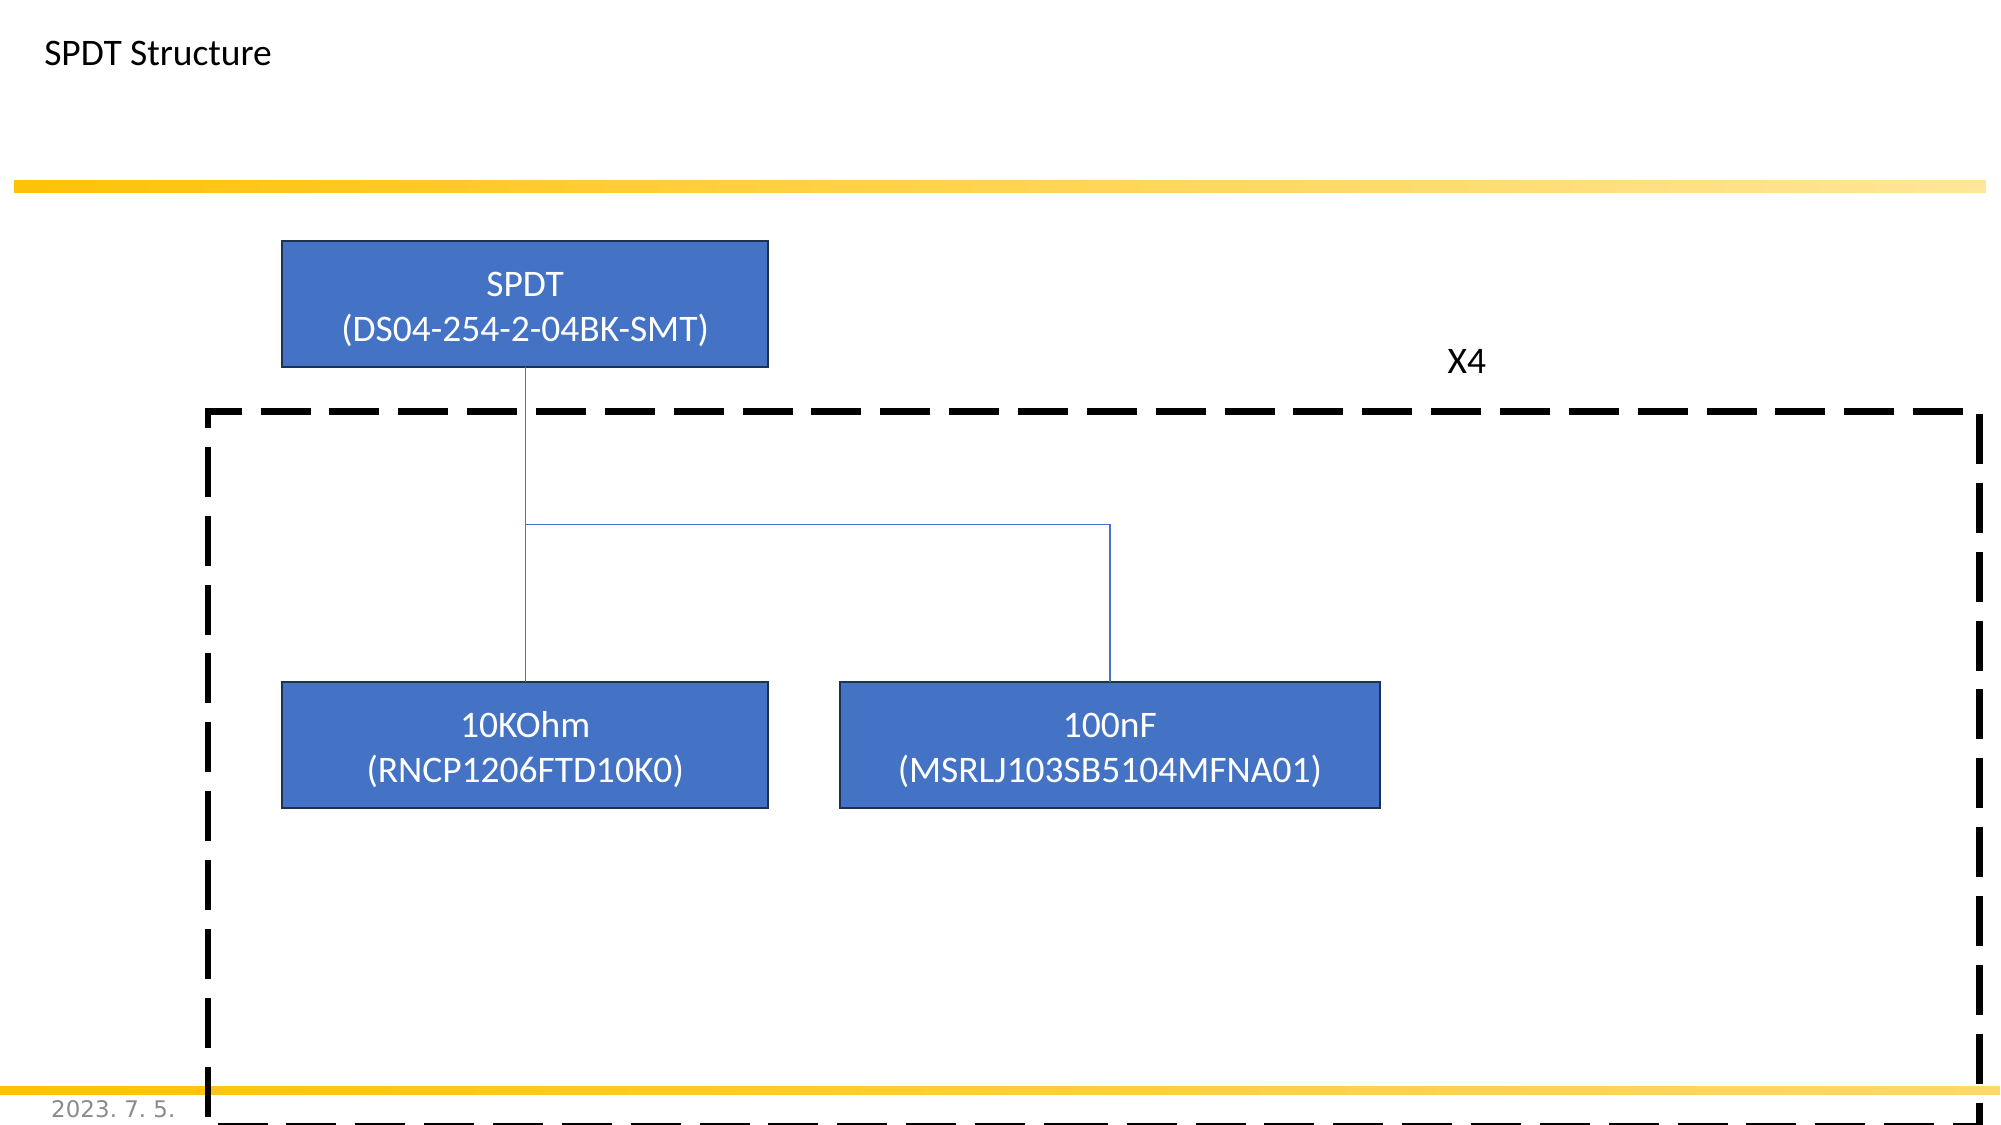

SPDT Structure
SPDT
(DS04-254-2-04BK-SMT)
X4

10KOhm
(RNCP1206FTD10K0)
100nF
(MSRLJ103SB5104MFNA01)
2023. 7. 5.